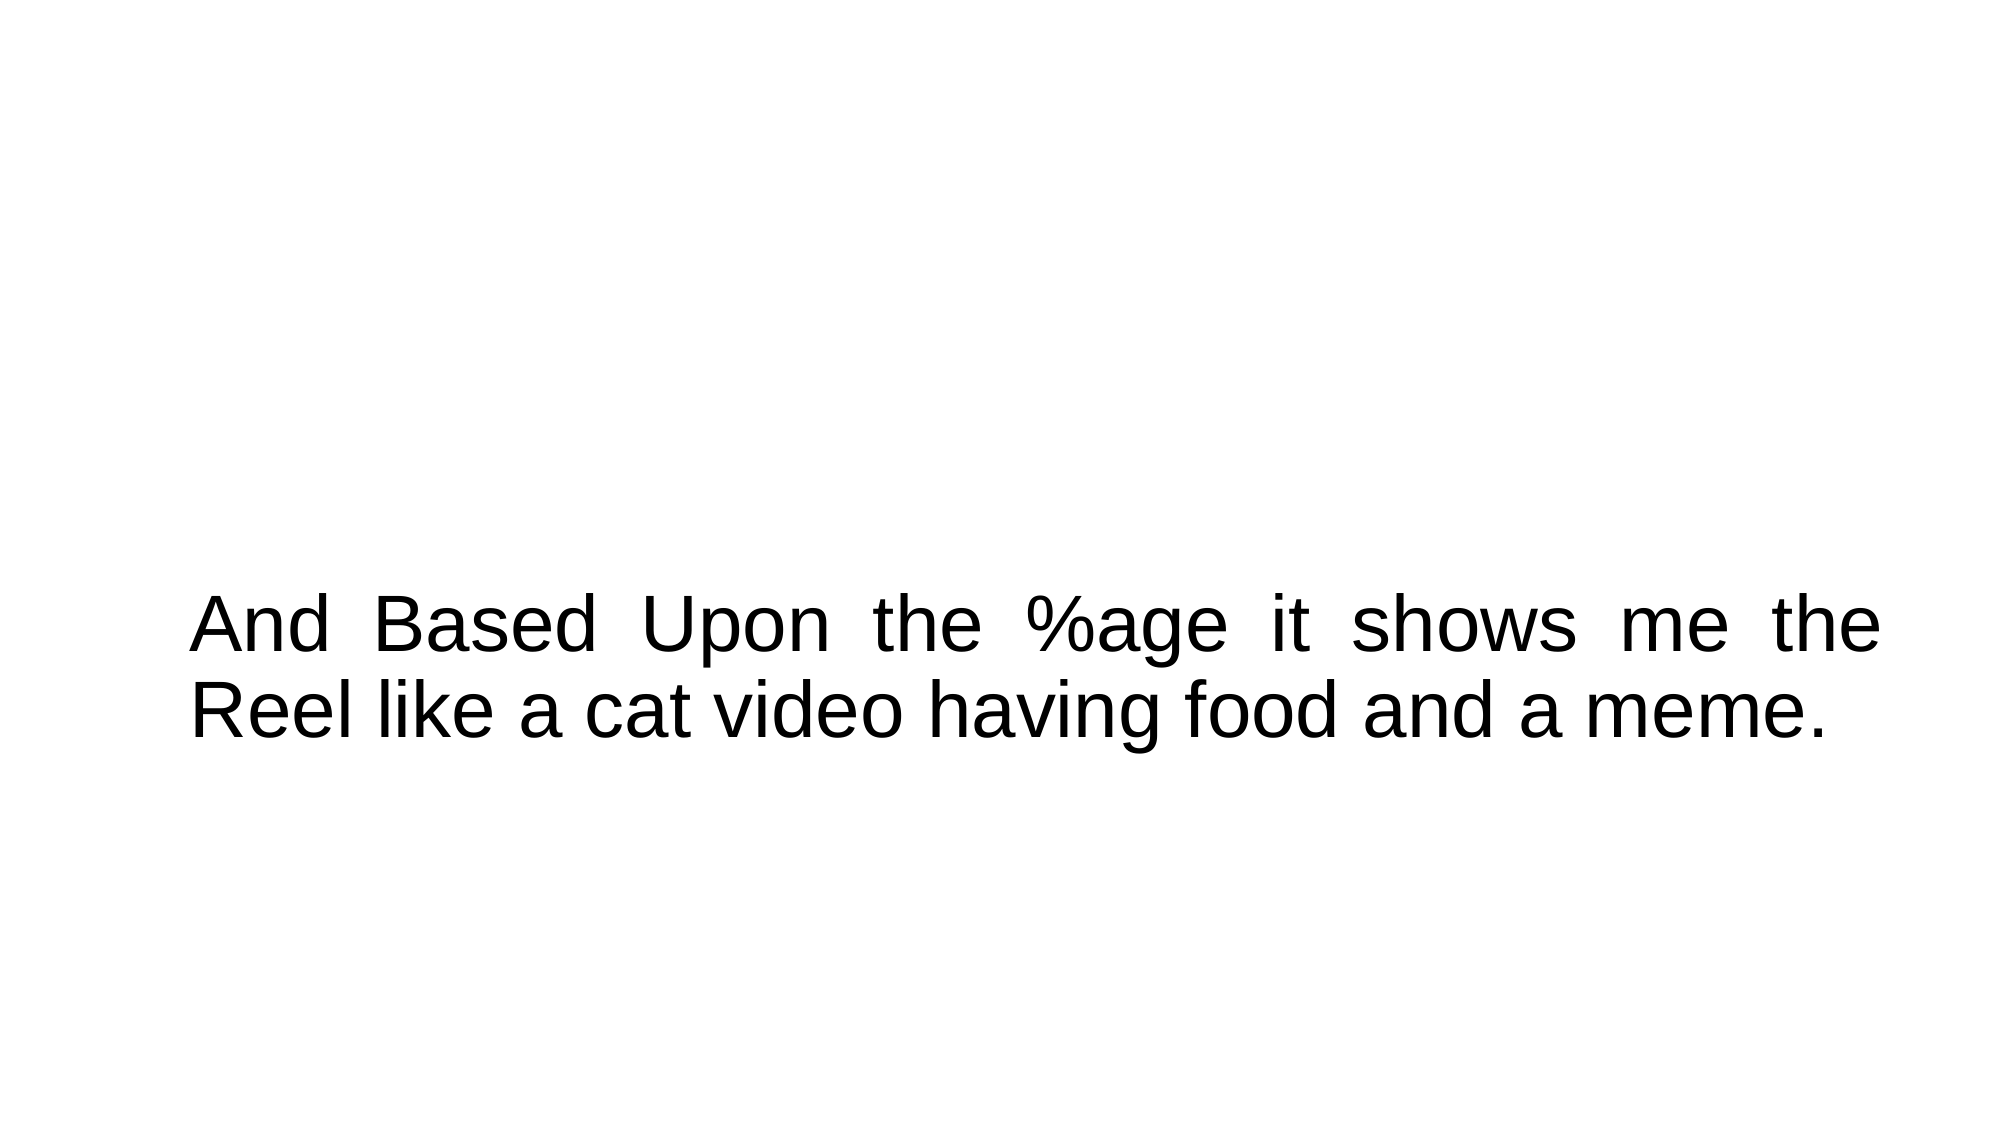

# And Based Upon the %age it shows me the Reel like a cat video having food and a meme.